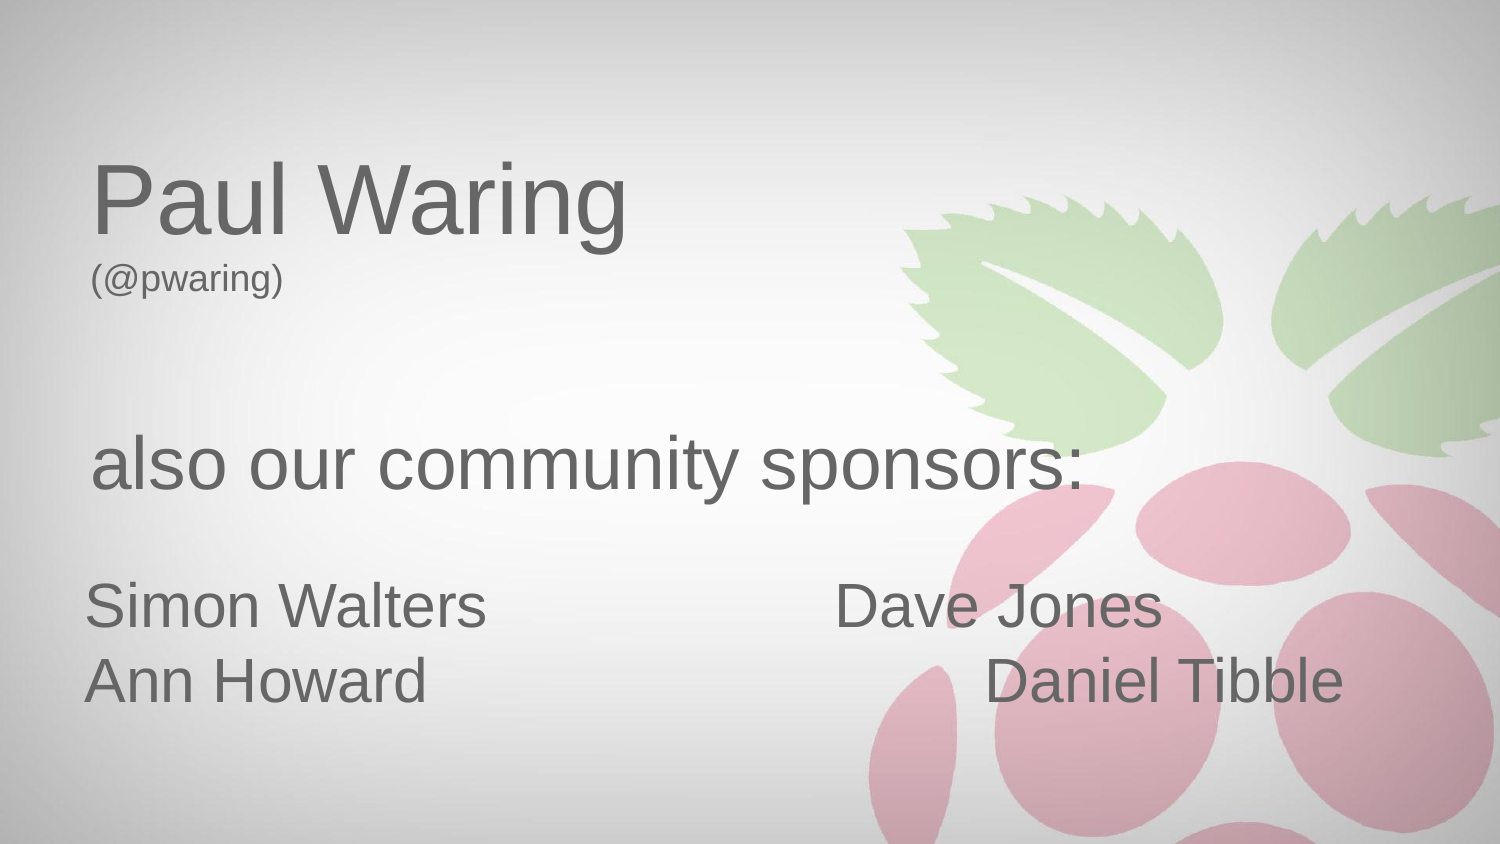

Paul Waring
(@pwaring)
# also our community sponsors:
Simon Walters			Dave Jones
Ann Howard				Daniel Tibble